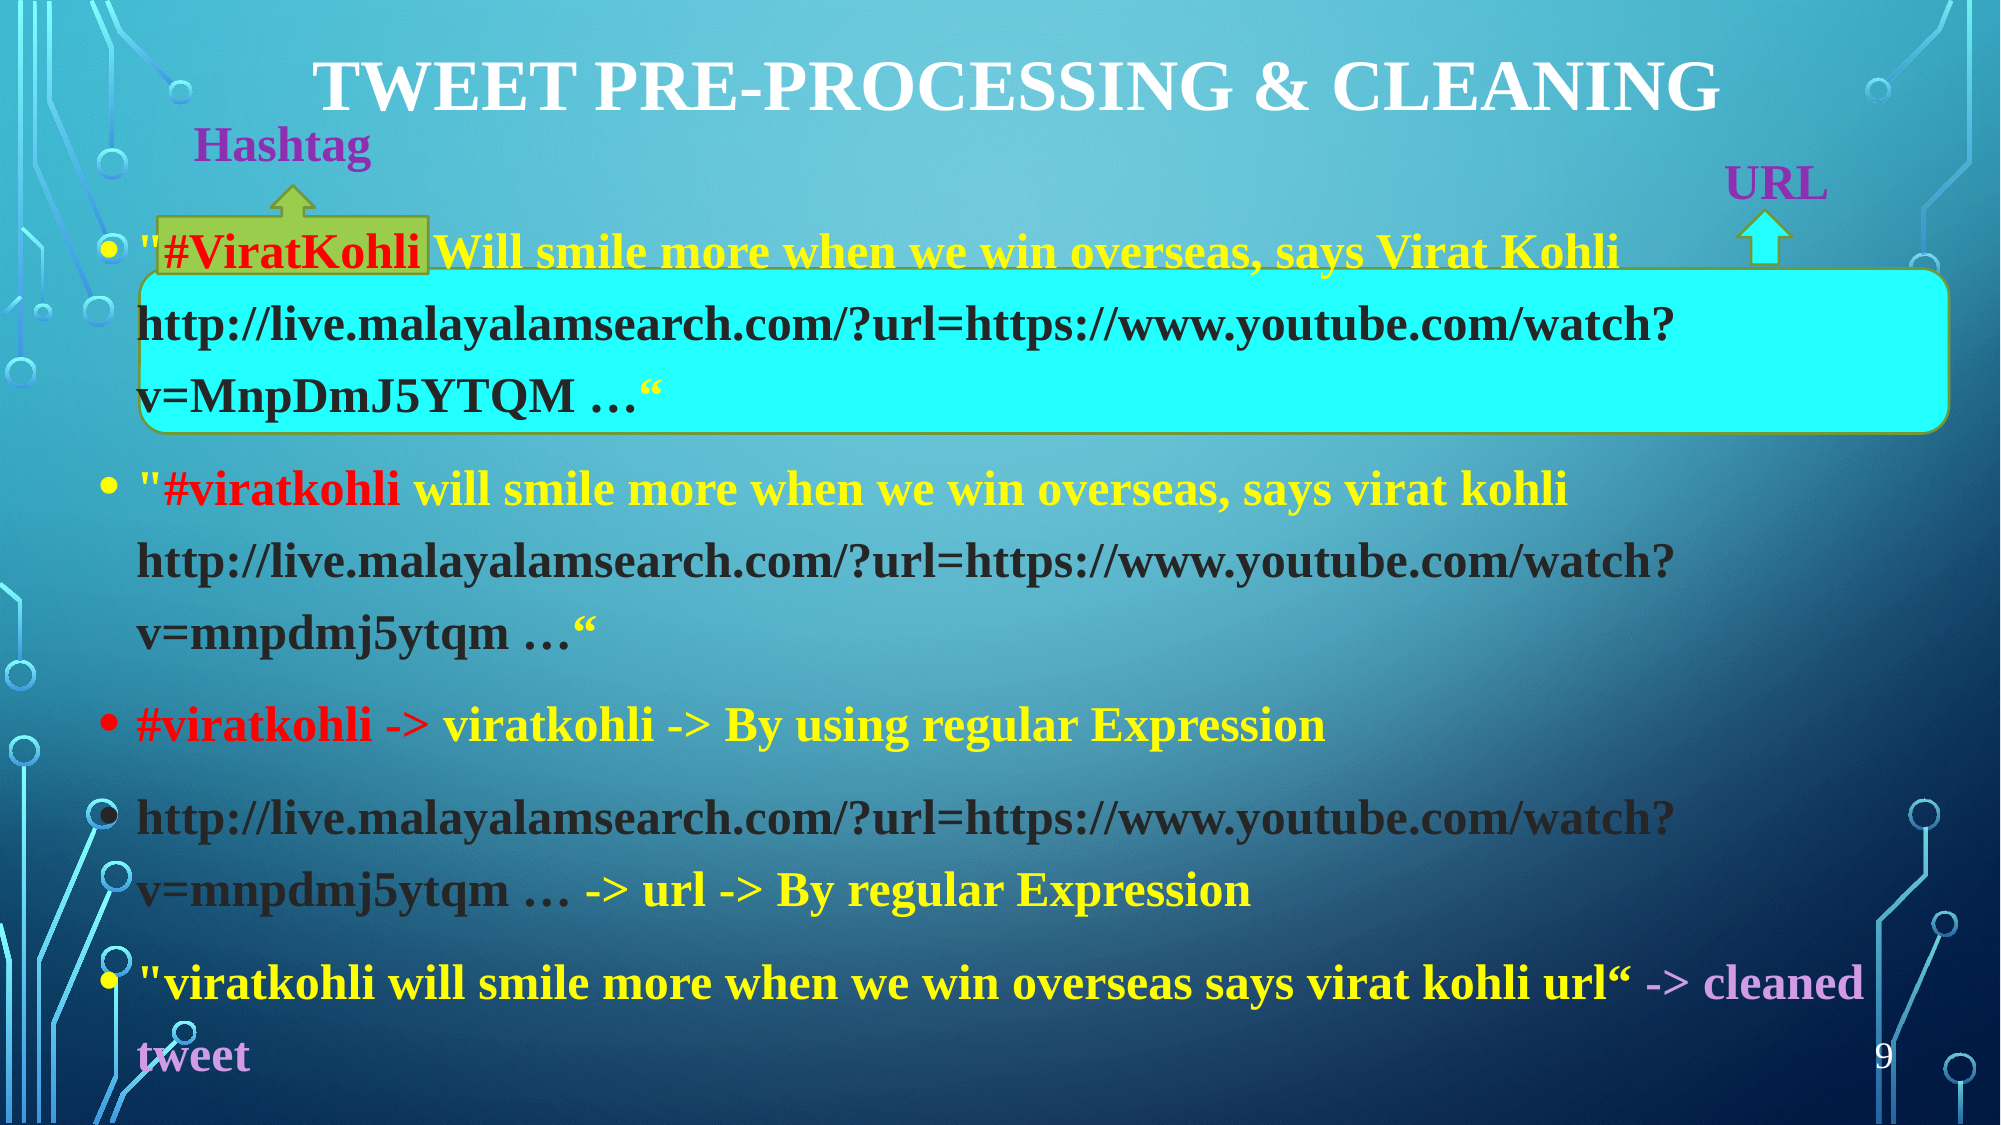

# Tweet Pre-processing & Cleaning
Hashtag
URL

"#ViratKohli Will smile more when we win overseas, says Virat Kohli http://live.malayalamsearch.com/?url=https://www.youtube.com/watch?v=MnpDmJ5YTQM …“
"#viratkohli will smile more when we win overseas, says virat kohli http://live.malayalamsearch.com/?url=https://www.youtube.com/watch?v=mnpdmj5ytqm …“
#viratkohli -> viratkohli -> By using regular Expression
http://live.malayalamsearch.com/?url=https://www.youtube.com/watch?v=mnpdmj5ytqm … -> url -> By regular Expression
"viratkohli will smile more when we win overseas says virat kohli url“ -> cleaned tweet

9